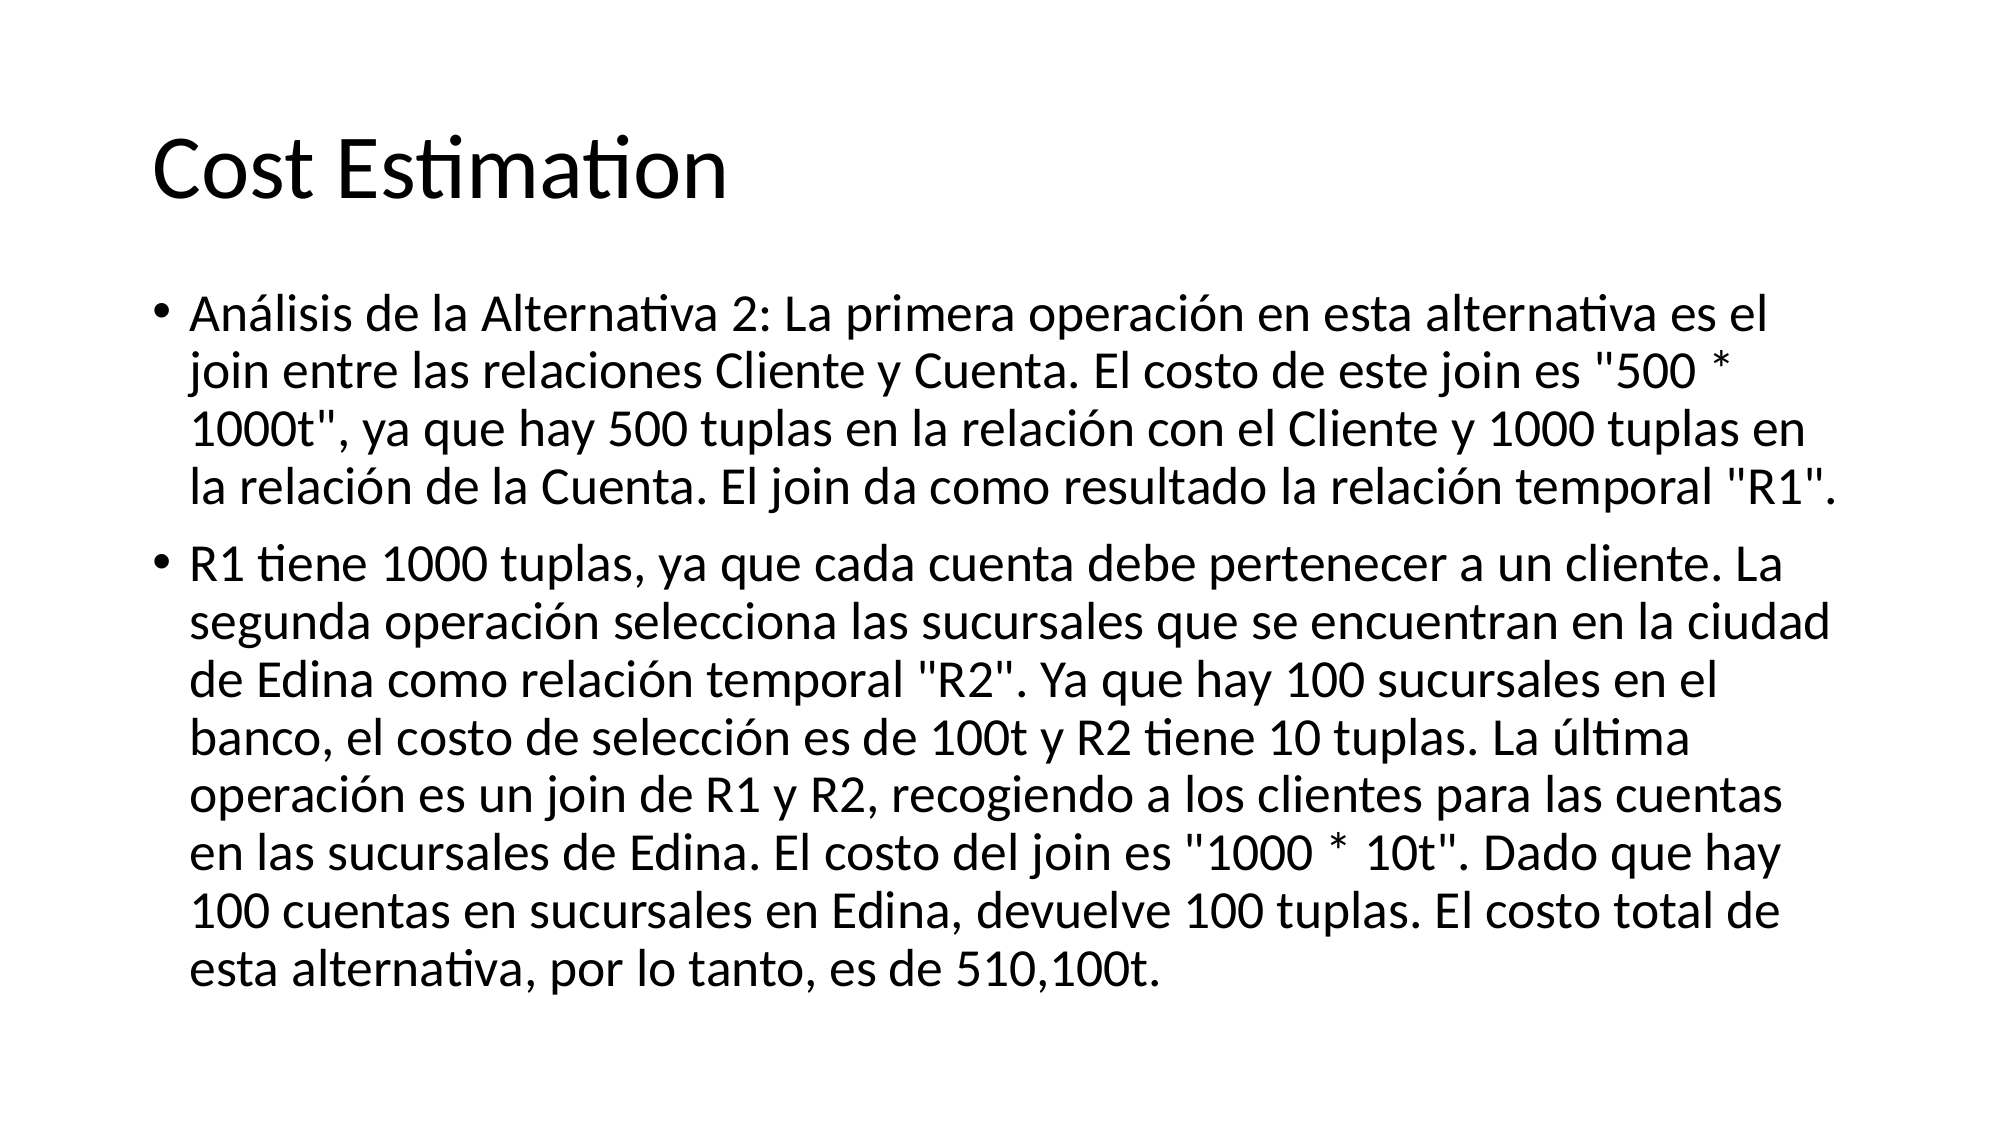

# Cost Estimation
Análisis de la Alternativa 2: La primera operación en esta alternativa es el join entre las relaciones Cliente y Cuenta. El costo de este join es "500 * 1000t", ya que hay 500 tuplas en la relación con el Cliente y 1000 tuplas en la relación de la Cuenta. El join da como resultado la relación temporal "R1".
R1 tiene 1000 tuplas, ya que cada cuenta debe pertenecer a un cliente. La segunda operación selecciona las sucursales que se encuentran en la ciudad de Edina como relación temporal "R2". Ya que hay 100 sucursales en el banco, el costo de selección es de 100t y R2 tiene 10 tuplas. La última operación es un join de R1 y R2, recogiendo a los clientes para las cuentas en las sucursales de Edina. El costo del join es "1000 * 10t". Dado que hay 100 cuentas en sucursales en Edina, devuelve 100 tuplas. El costo total de esta alternativa, por lo tanto, es de 510,100t.